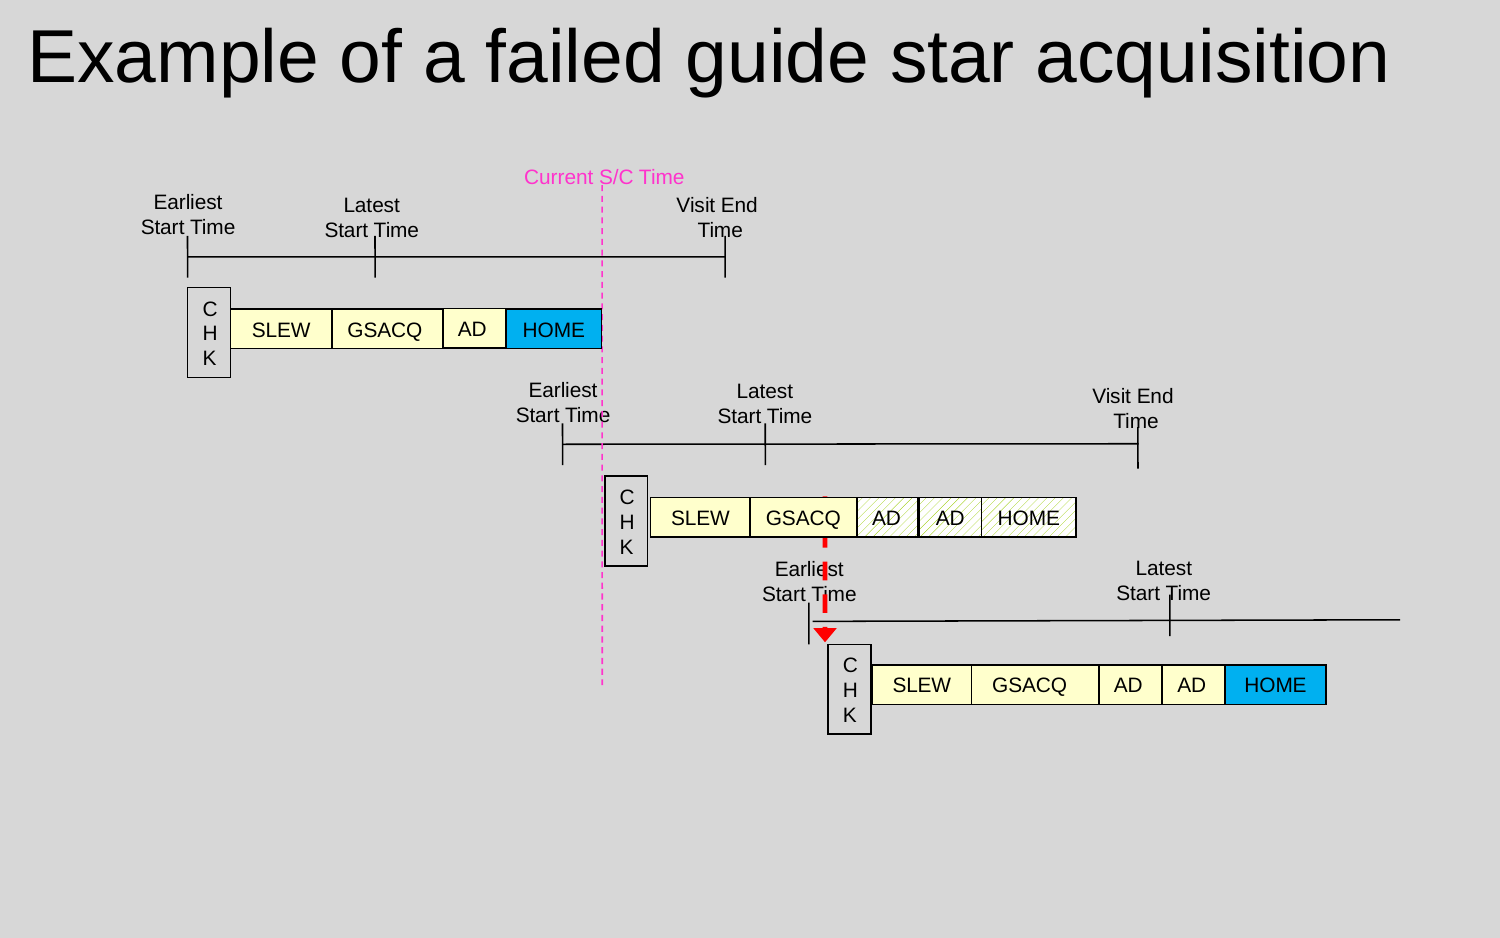

# Example of a failed guide star acquisition
Current S/C Time
Earliest
Start Time
Latest
Start Time
Visit End
 Time

CHK
AD
SLEW
GSACQ
HOME
Earliest
Start Time
Latest
Start Time
Visit End
 Time

CHK

SLEW
GSACQ
AD
AD
HOME
Latest
Start Time
Earliest
Start Time

CHK
SLEW
 GSACQ
AD
AD
HOME